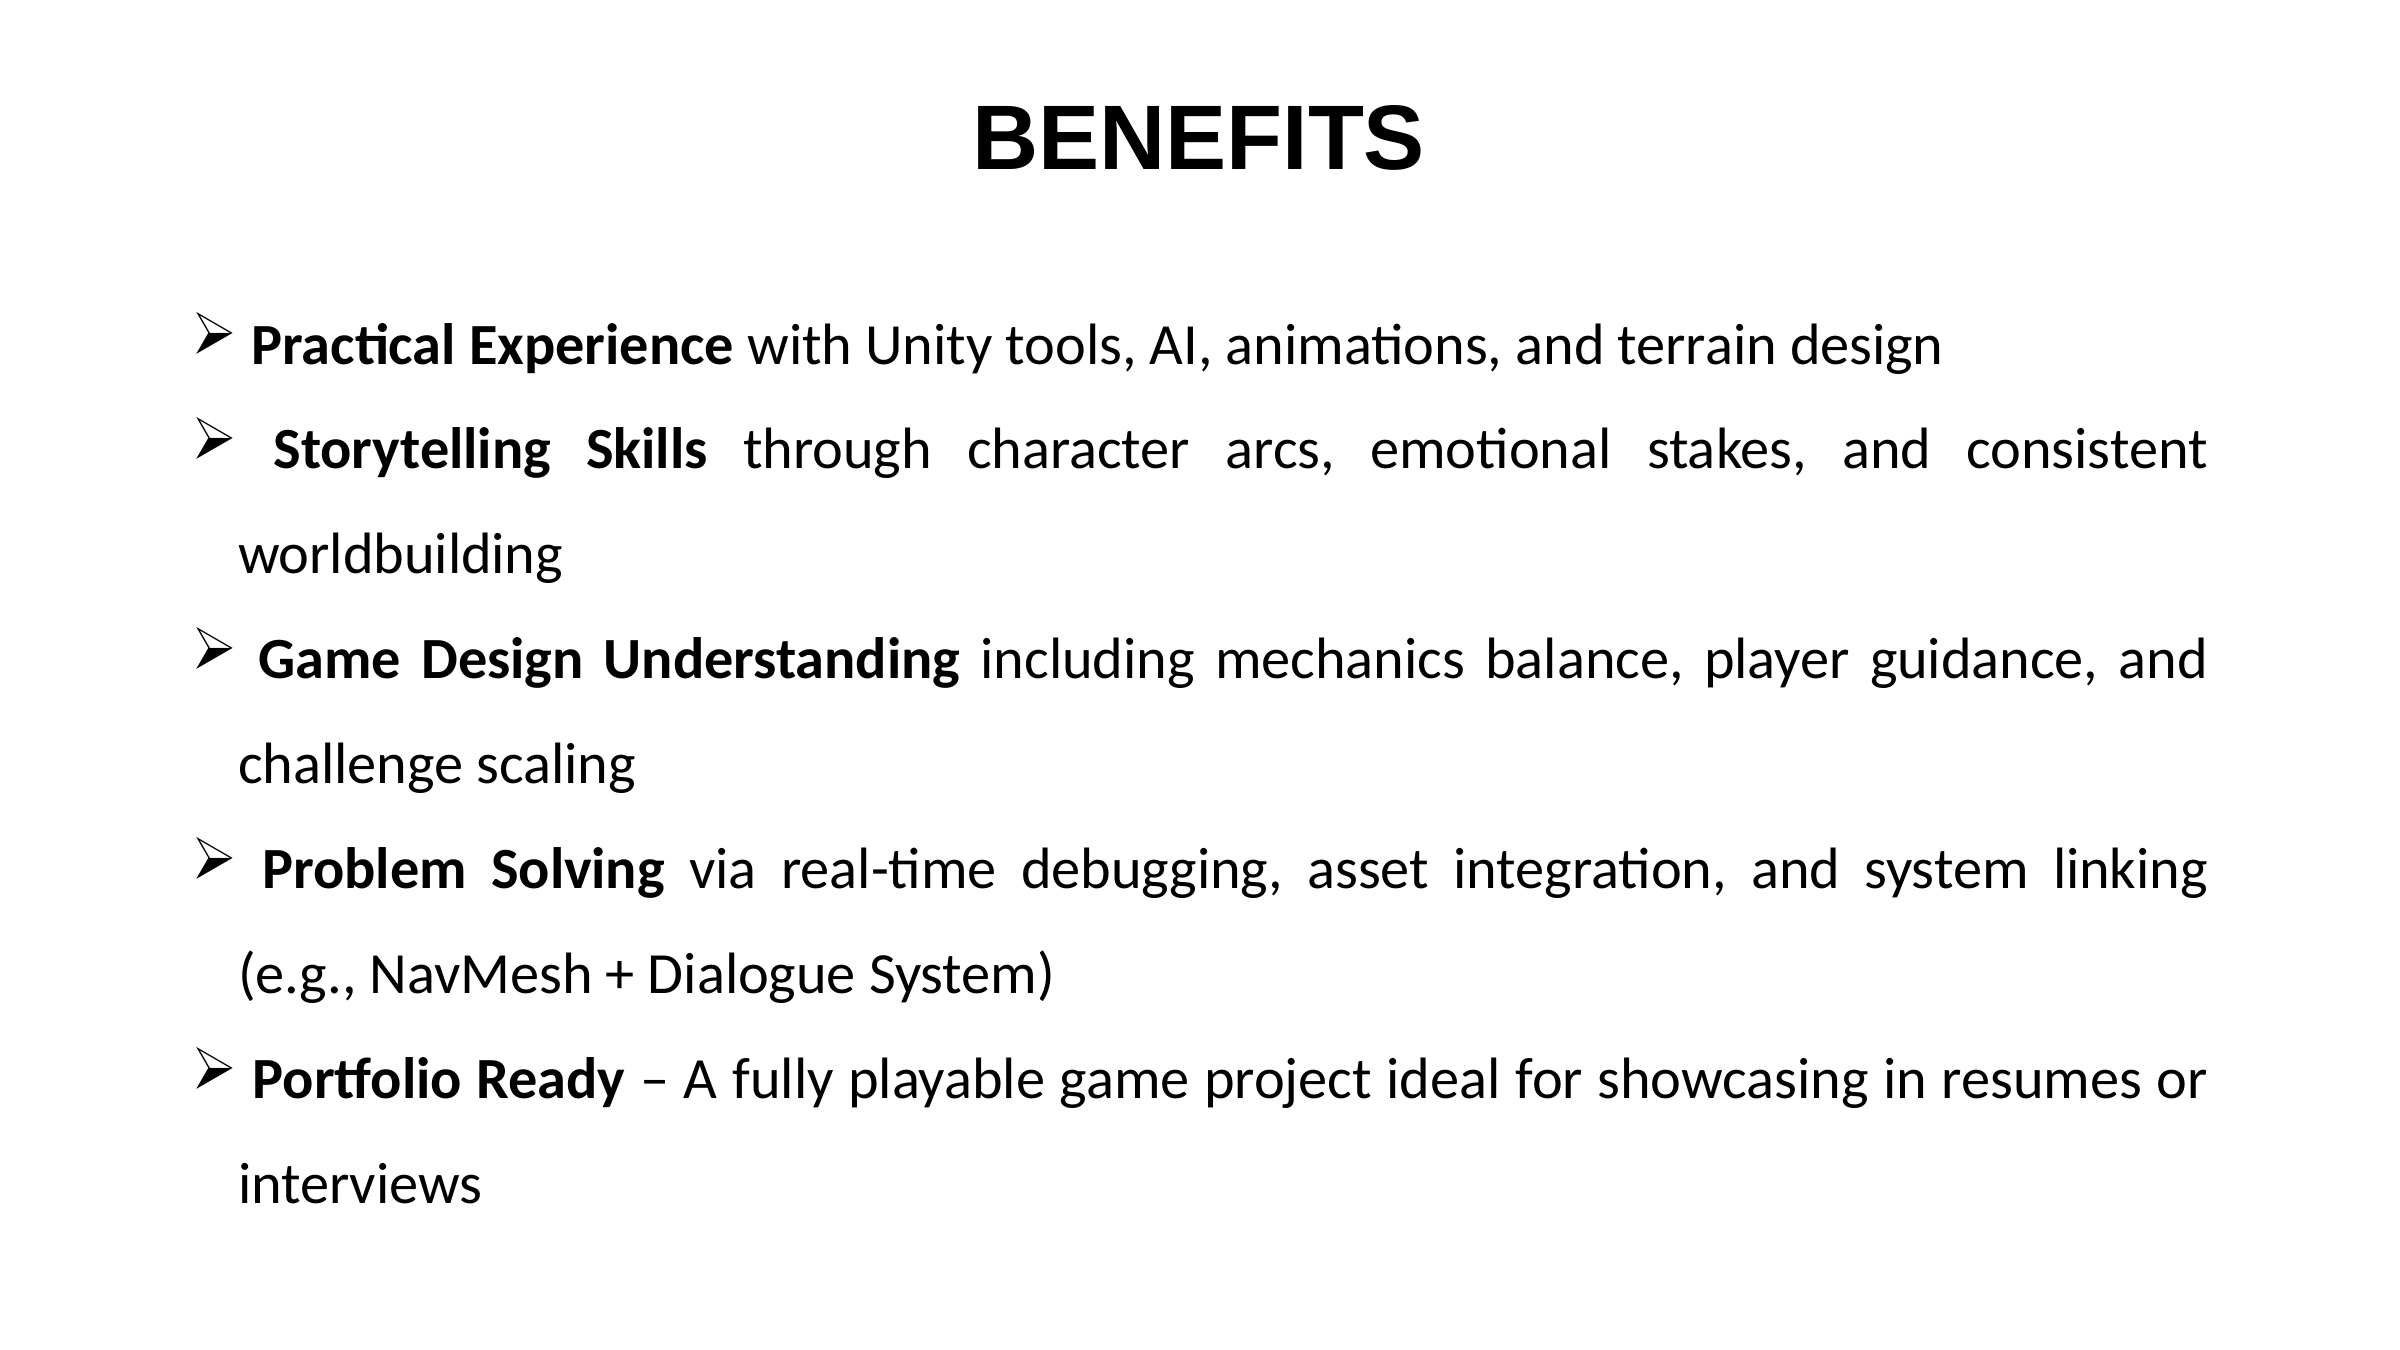

BENEFITS
 Practical Experience with Unity tools, AI, animations, and terrain design
 Storytelling Skills through character arcs, emotional stakes, and consistent worldbuilding
 Game Design Understanding including mechanics balance, player guidance, and challenge scaling
 Problem Solving via real-time debugging, asset integration, and system linking (e.g., NavMesh + Dialogue System)
 Portfolio Ready – A fully playable game project ideal for showcasing in resumes or interviews